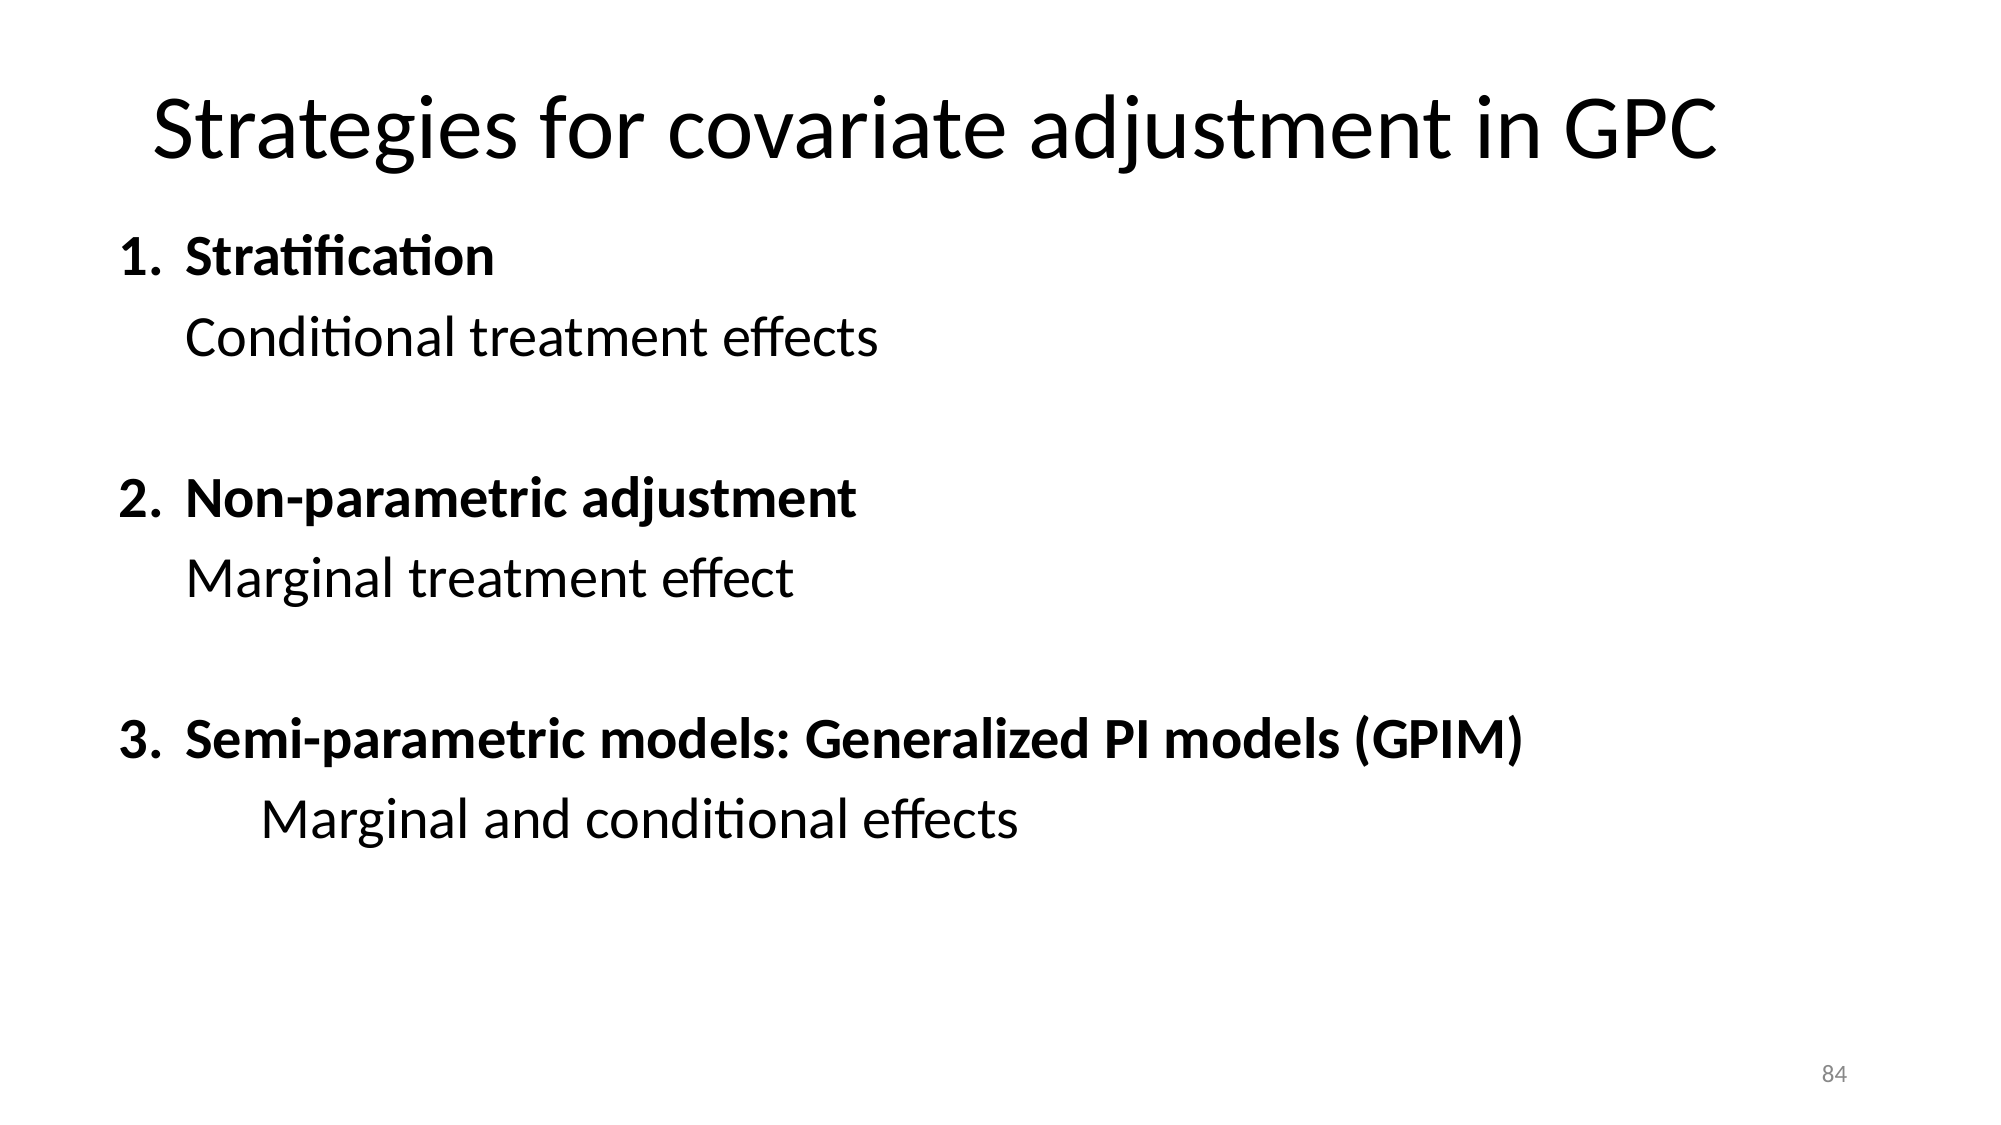

# Strategies for covariate adjustment in GPC
Stratification
Conditional treatment effects

Non-parametric adjustment
Marginal treatment effect

Semi-parametric models: Generalized PI models (GPIM)
	Marginal and conditional effects

84